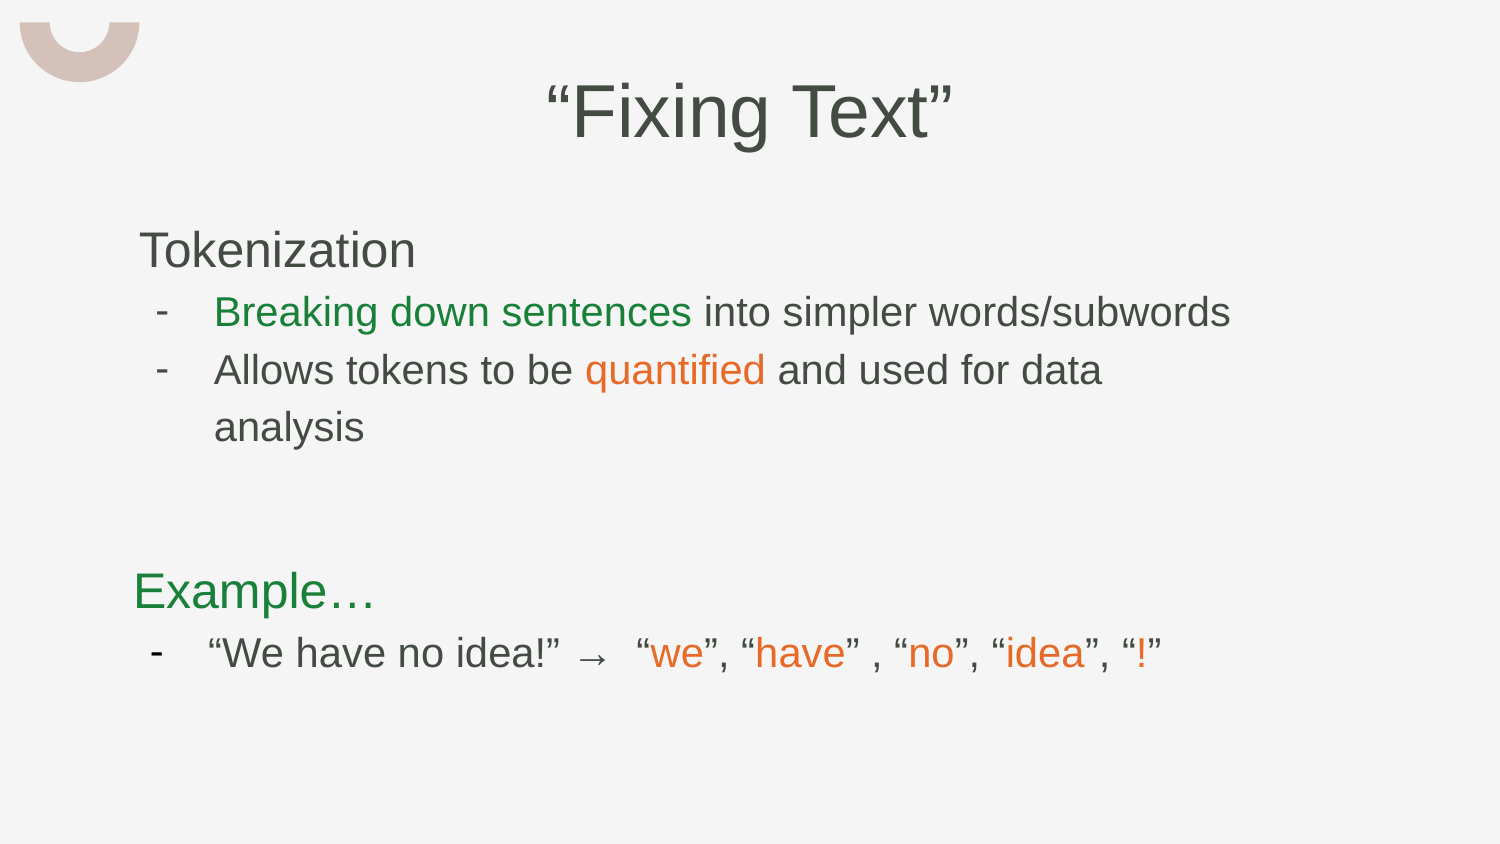

# “Fixing Text”
Tokenization
Breaking down sentences into simpler words/subwords
Allows tokens to be quantified and used for data analysis

Example…
“We have no idea!” →  “we”, “have” , “no”, “idea”, “!”